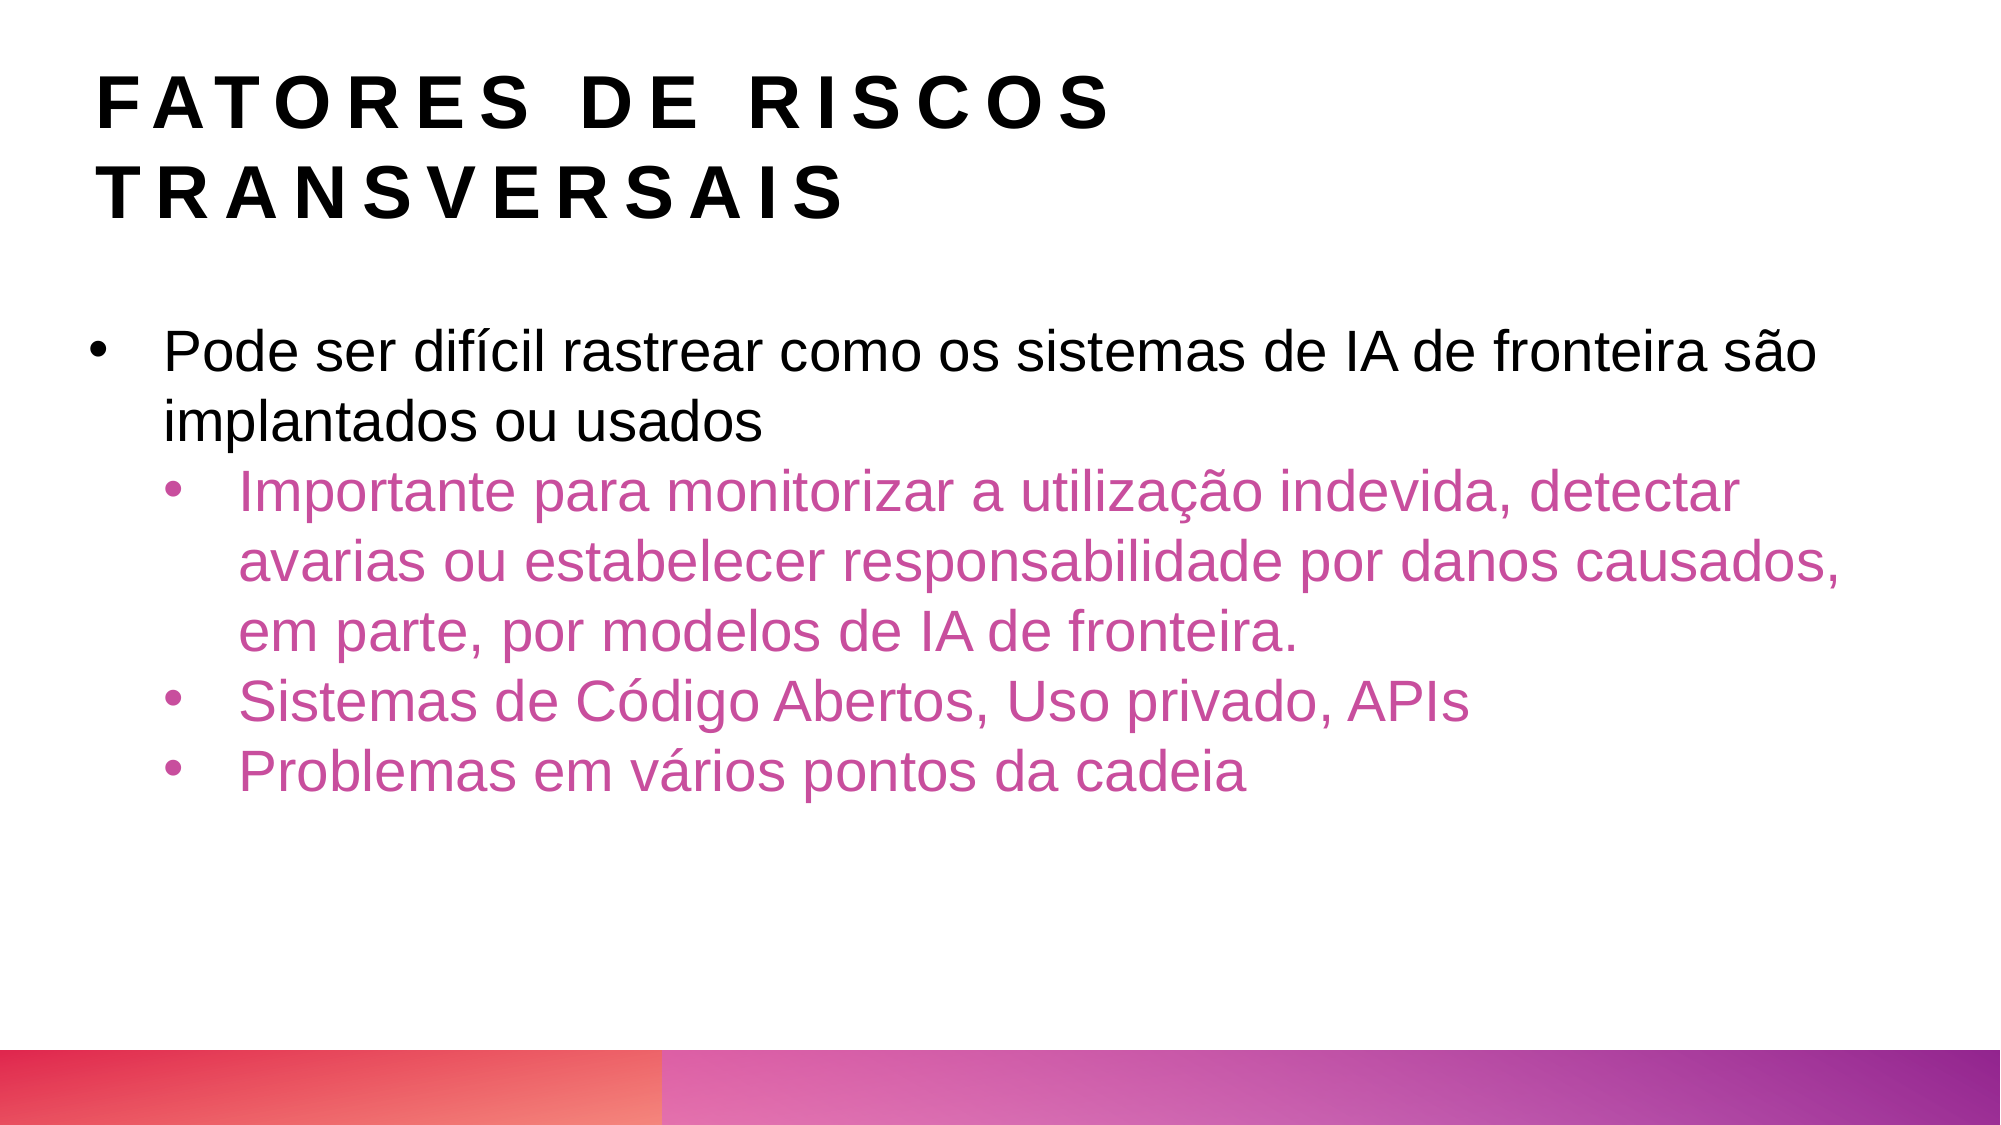

# Fatores de Riscos transversais
Pode ser difícil rastrear como os sistemas de IA de fronteira são implantados ou usados
Importante para monitorizar a utilização indevida, detectar avarias ou estabelecer responsabilidade por danos causados, em parte, por modelos de IA de fronteira.
Sistemas de Código Abertos, Uso privado, APIs
Problemas em vários pontos da cadeia